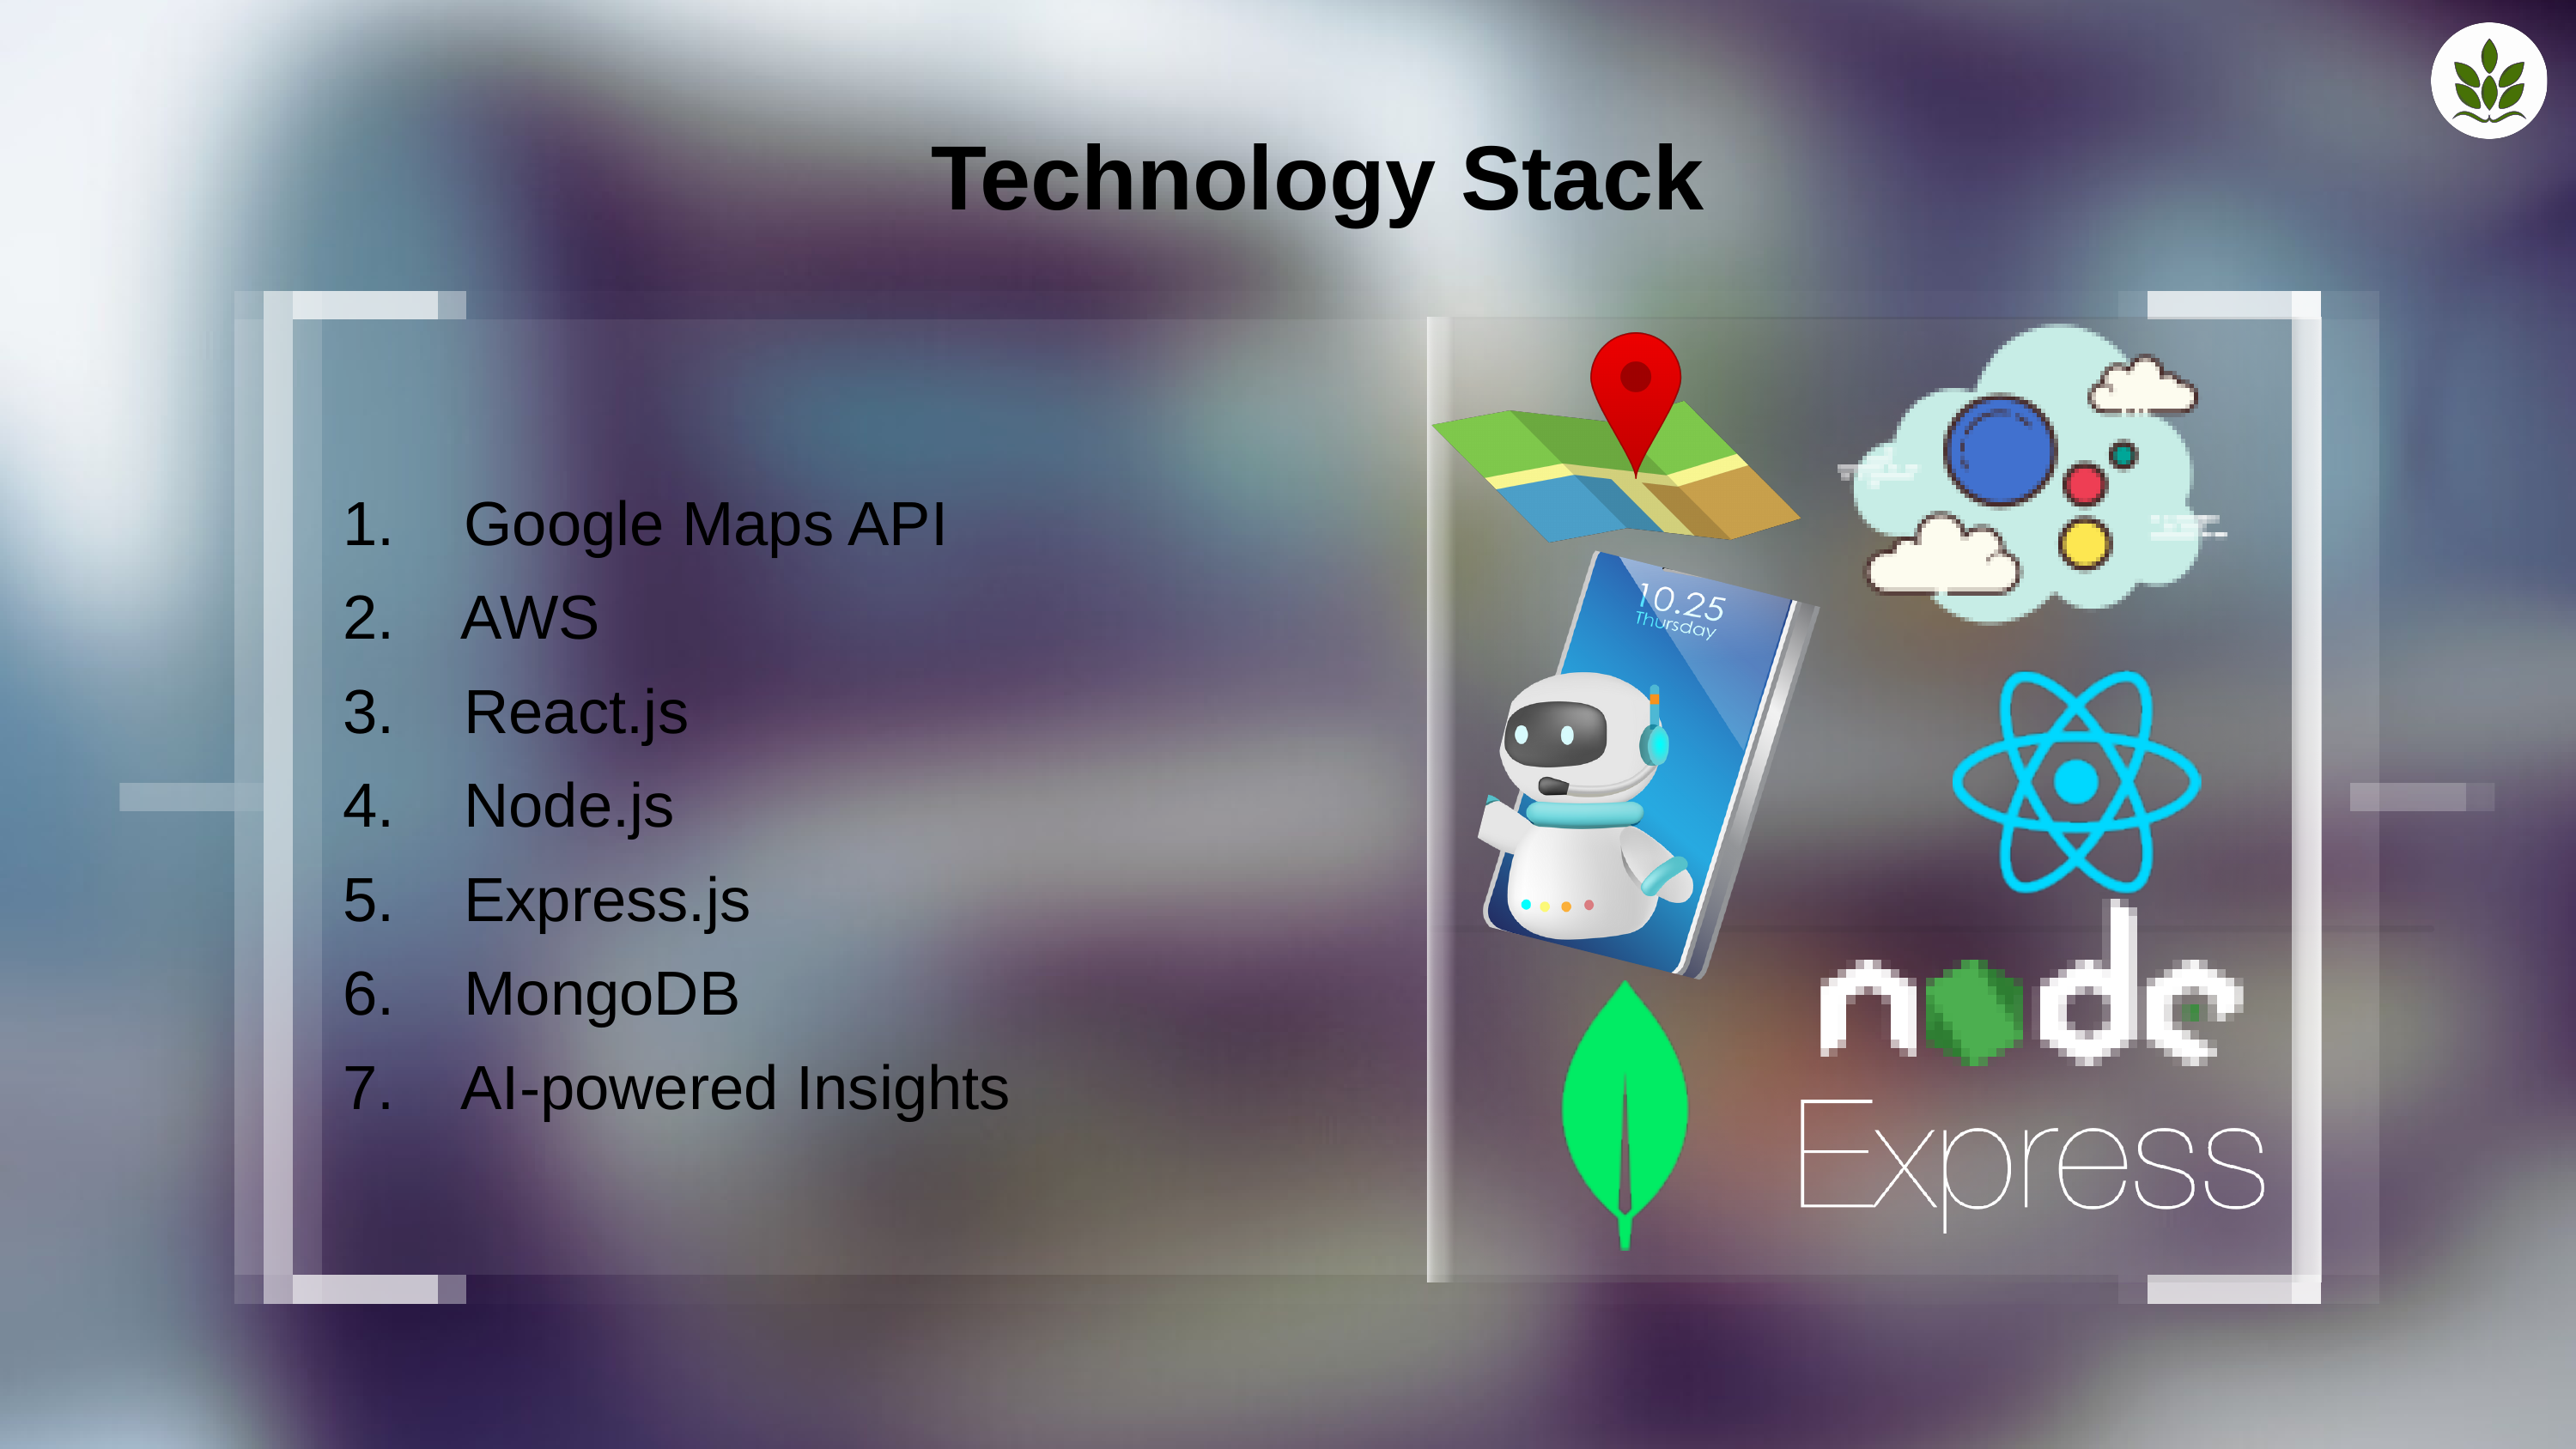

Technology Stack

1.    Google Maps API
2.    AWS
3.    React.js
4.    Node.js
5.    Express.js
6.    MongoDB
7.    AI-powered Insights